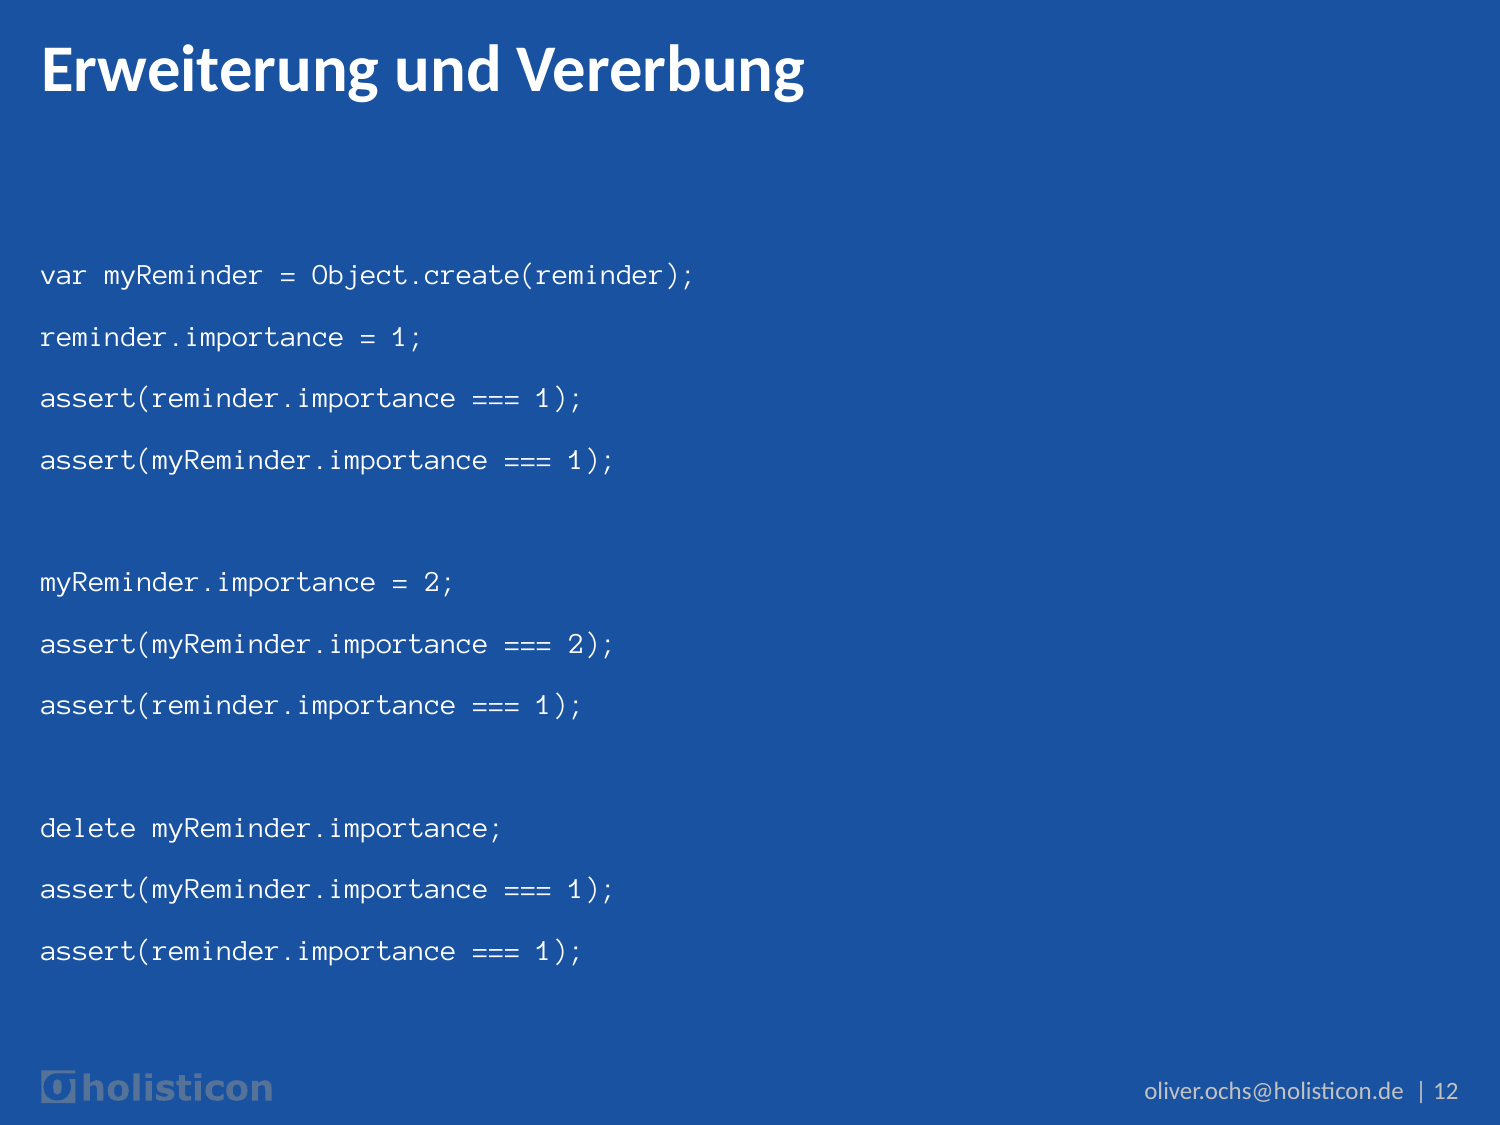

# Erweiterung und Vererbung
var myReminder = Object.create(reminder);
reminder.importance = 1;
assert(reminder.importance === 1);
assert(myReminder.importance === 1);

myReminder.importance = 2;
assert(myReminder.importance === 2);
assert(reminder.importance === 1);

delete myReminder.importance;
assert(myReminder.importance === 1);
assert(reminder.importance === 1);